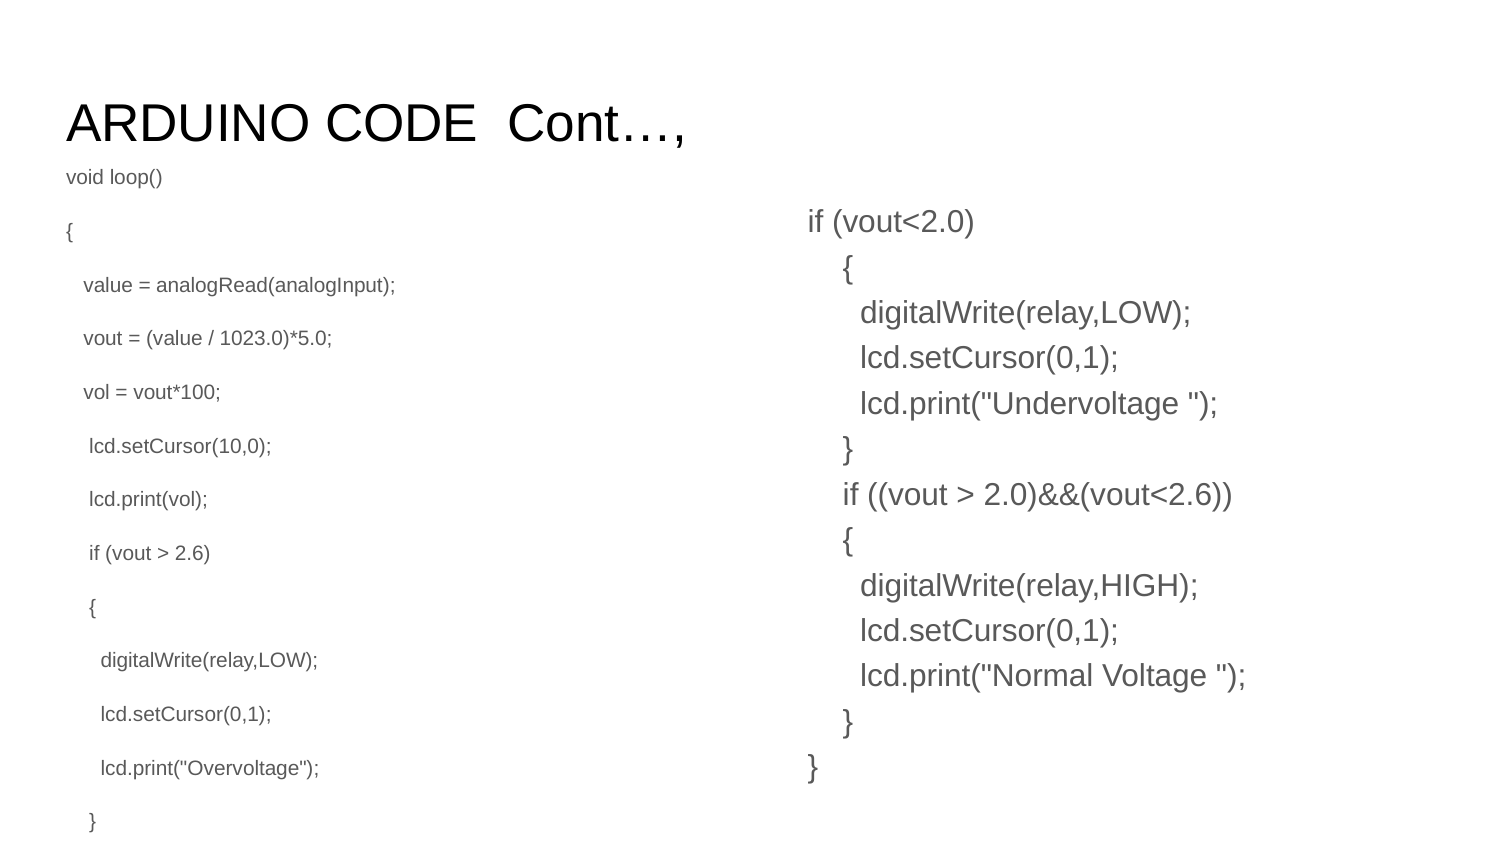

# ARDUINO CODE  Cont…,
void loop()
{
   value = analogRead(analogInput);
   vout = (value / 1023.0)*5.0;
   vol = vout*100;
    lcd.setCursor(10,0);
    lcd.print(vol);
    if (vout > 2.6)
    {
      digitalWrite(relay,LOW);
      lcd.setCursor(0,1);
      lcd.print("Overvoltage");
    }
if (vout<2.0)
    {
      digitalWrite(relay,LOW);
      lcd.setCursor(0,1);
      lcd.print("Undervoltage ");
    }
    if ((vout > 2.0)&&(vout<2.6))
    {
      digitalWrite(relay,HIGH);
      lcd.setCursor(0,1);
      lcd.print("Normal Voltage ");
    }
}